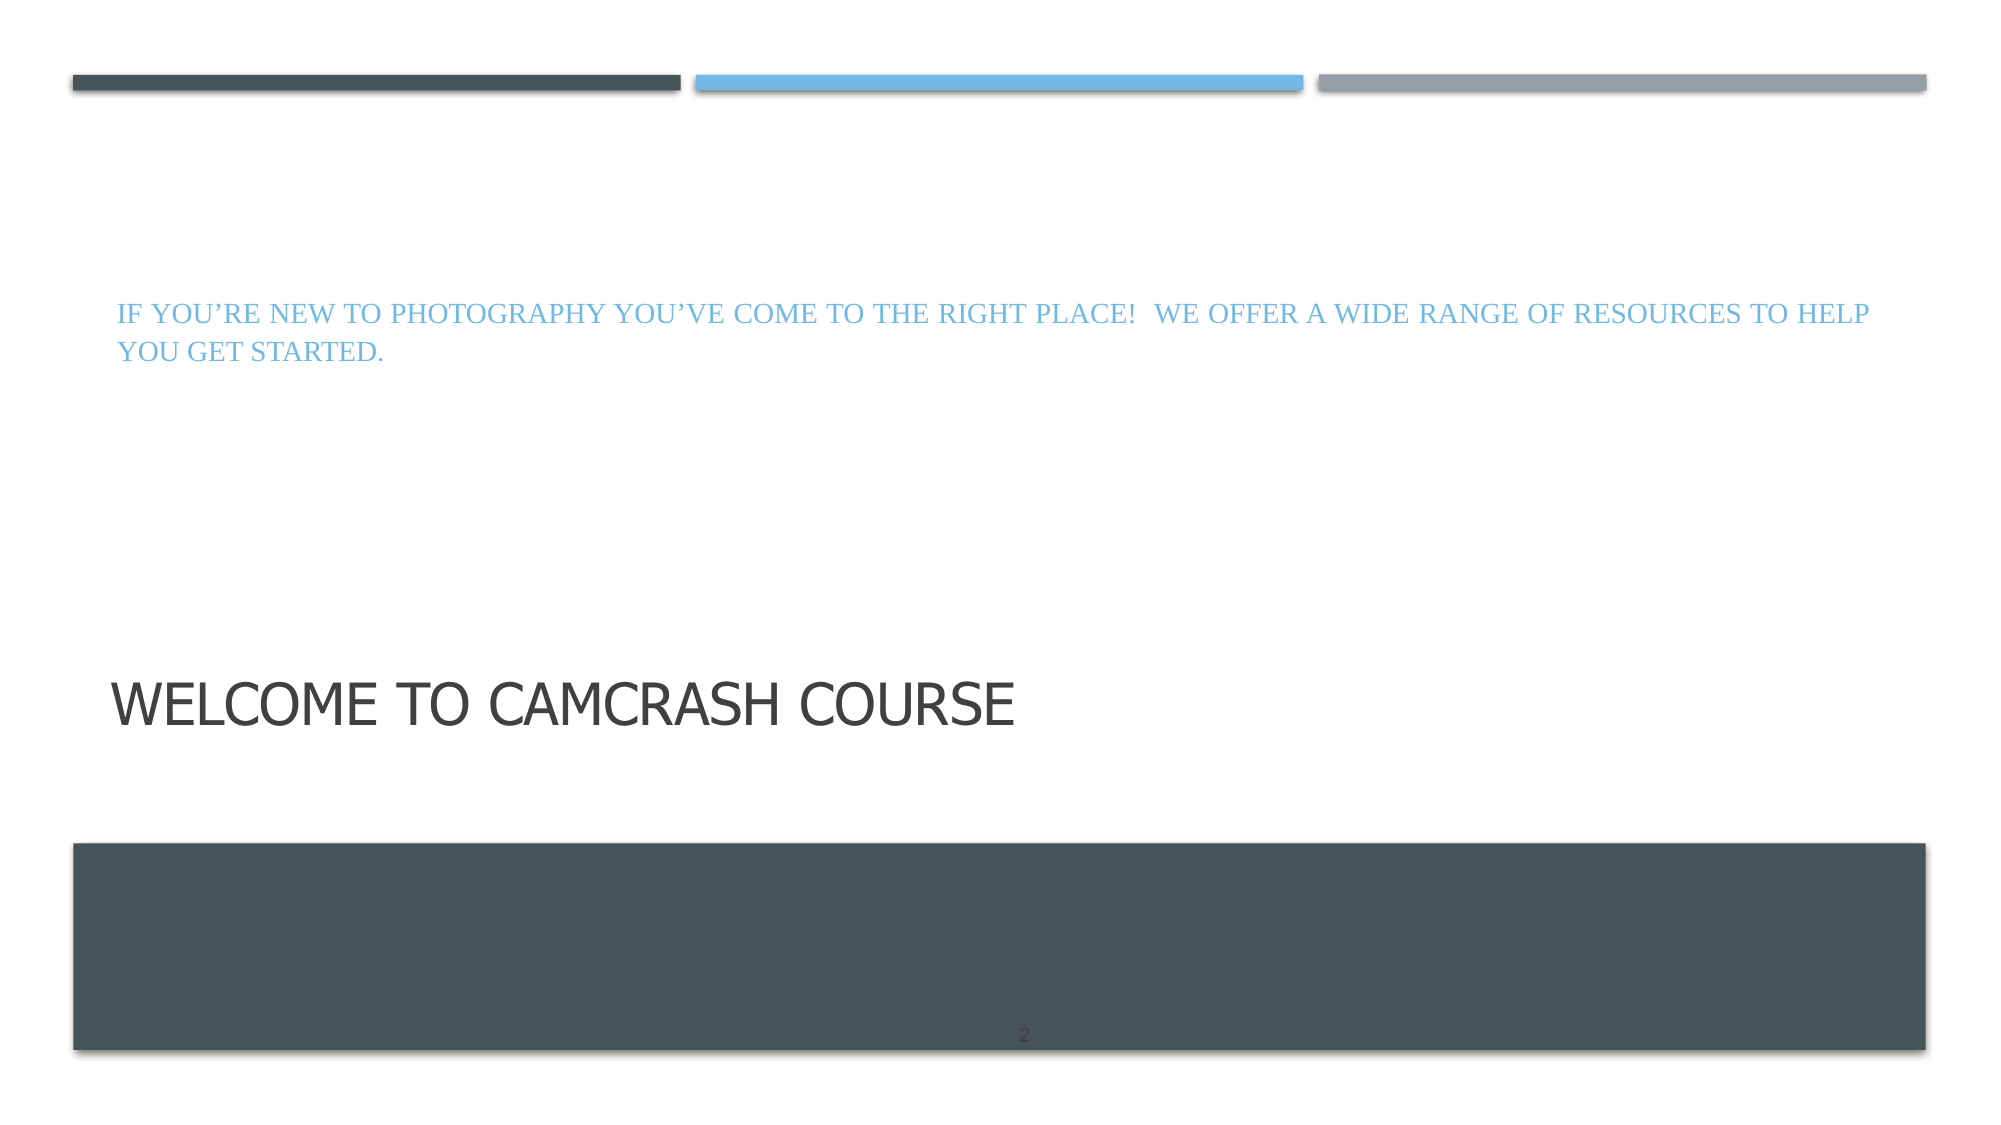

IF YOU’RE NEW TO PHOTOGRAPHY YOU’VE COME TO THE RIGHT PLACE!  WE OFFER A WIDE RANGE OF RESOURCES TO HELP YOU GET STARTED.
# WELCOME TO camcrash course
2